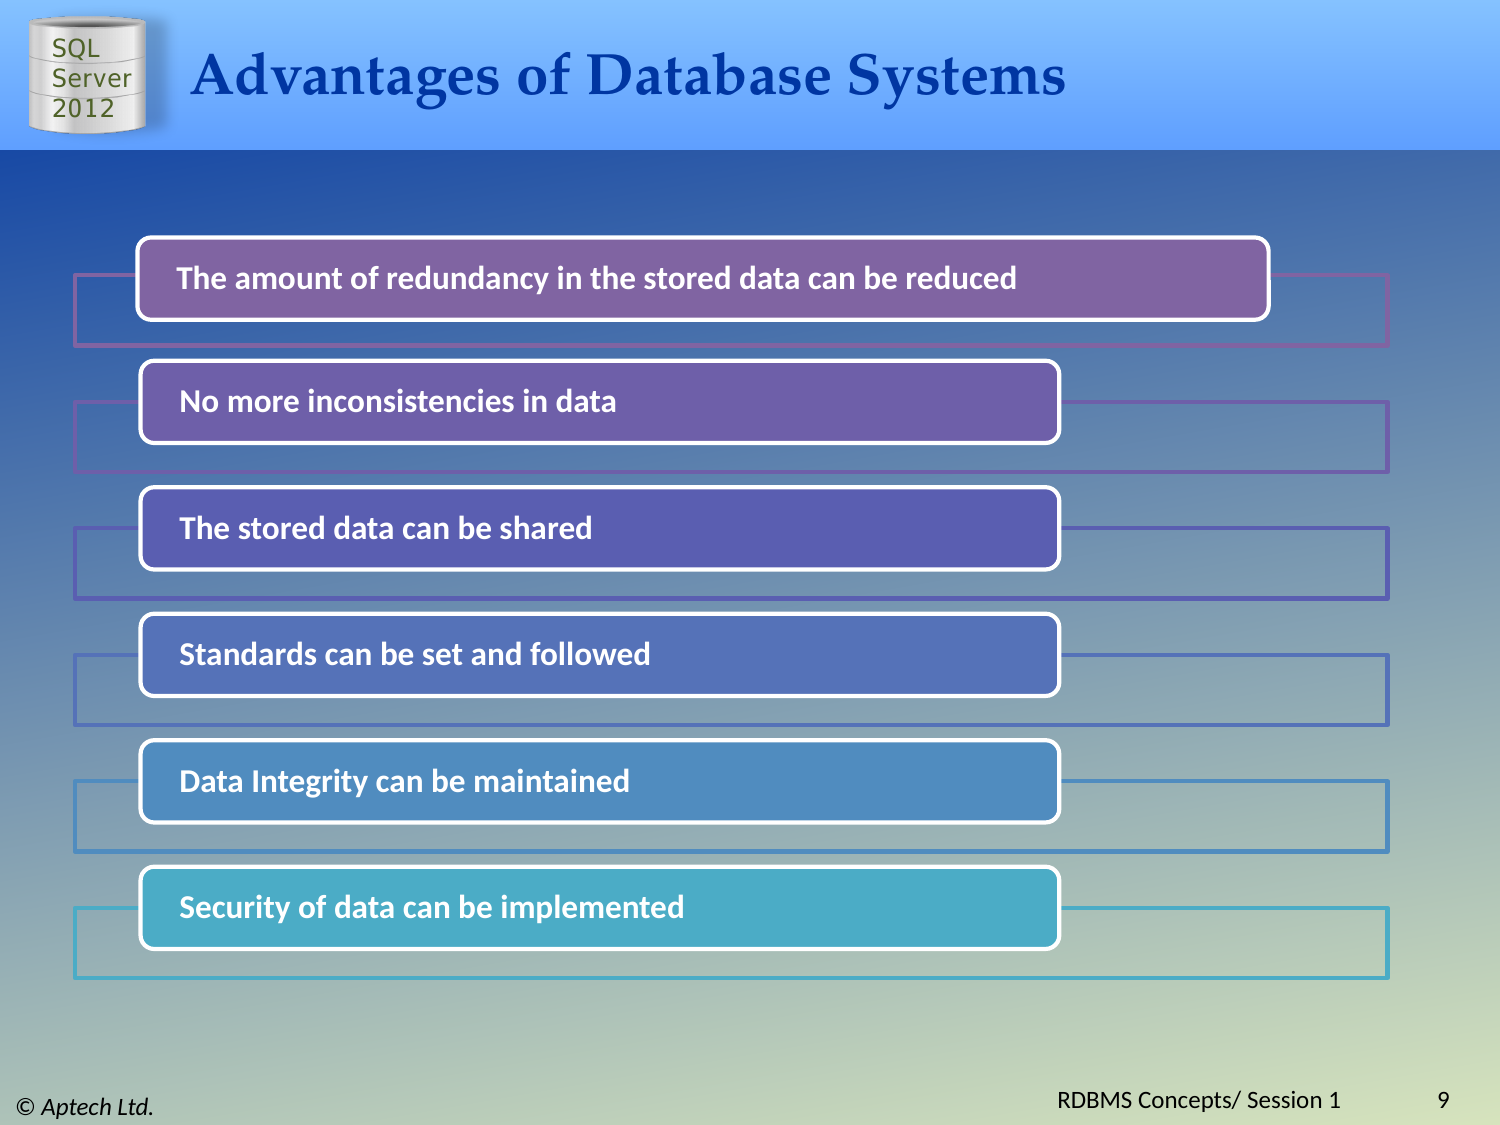

# Advantages of Database Systems
The amount of redundancy in the stored data can be reduced
No more inconsistencies in data
The stored data can be shared
Standards can be set and followed
Data Integrity can be maintained
Security of data can be implemented
RDBMS Concepts/ Session 1
9